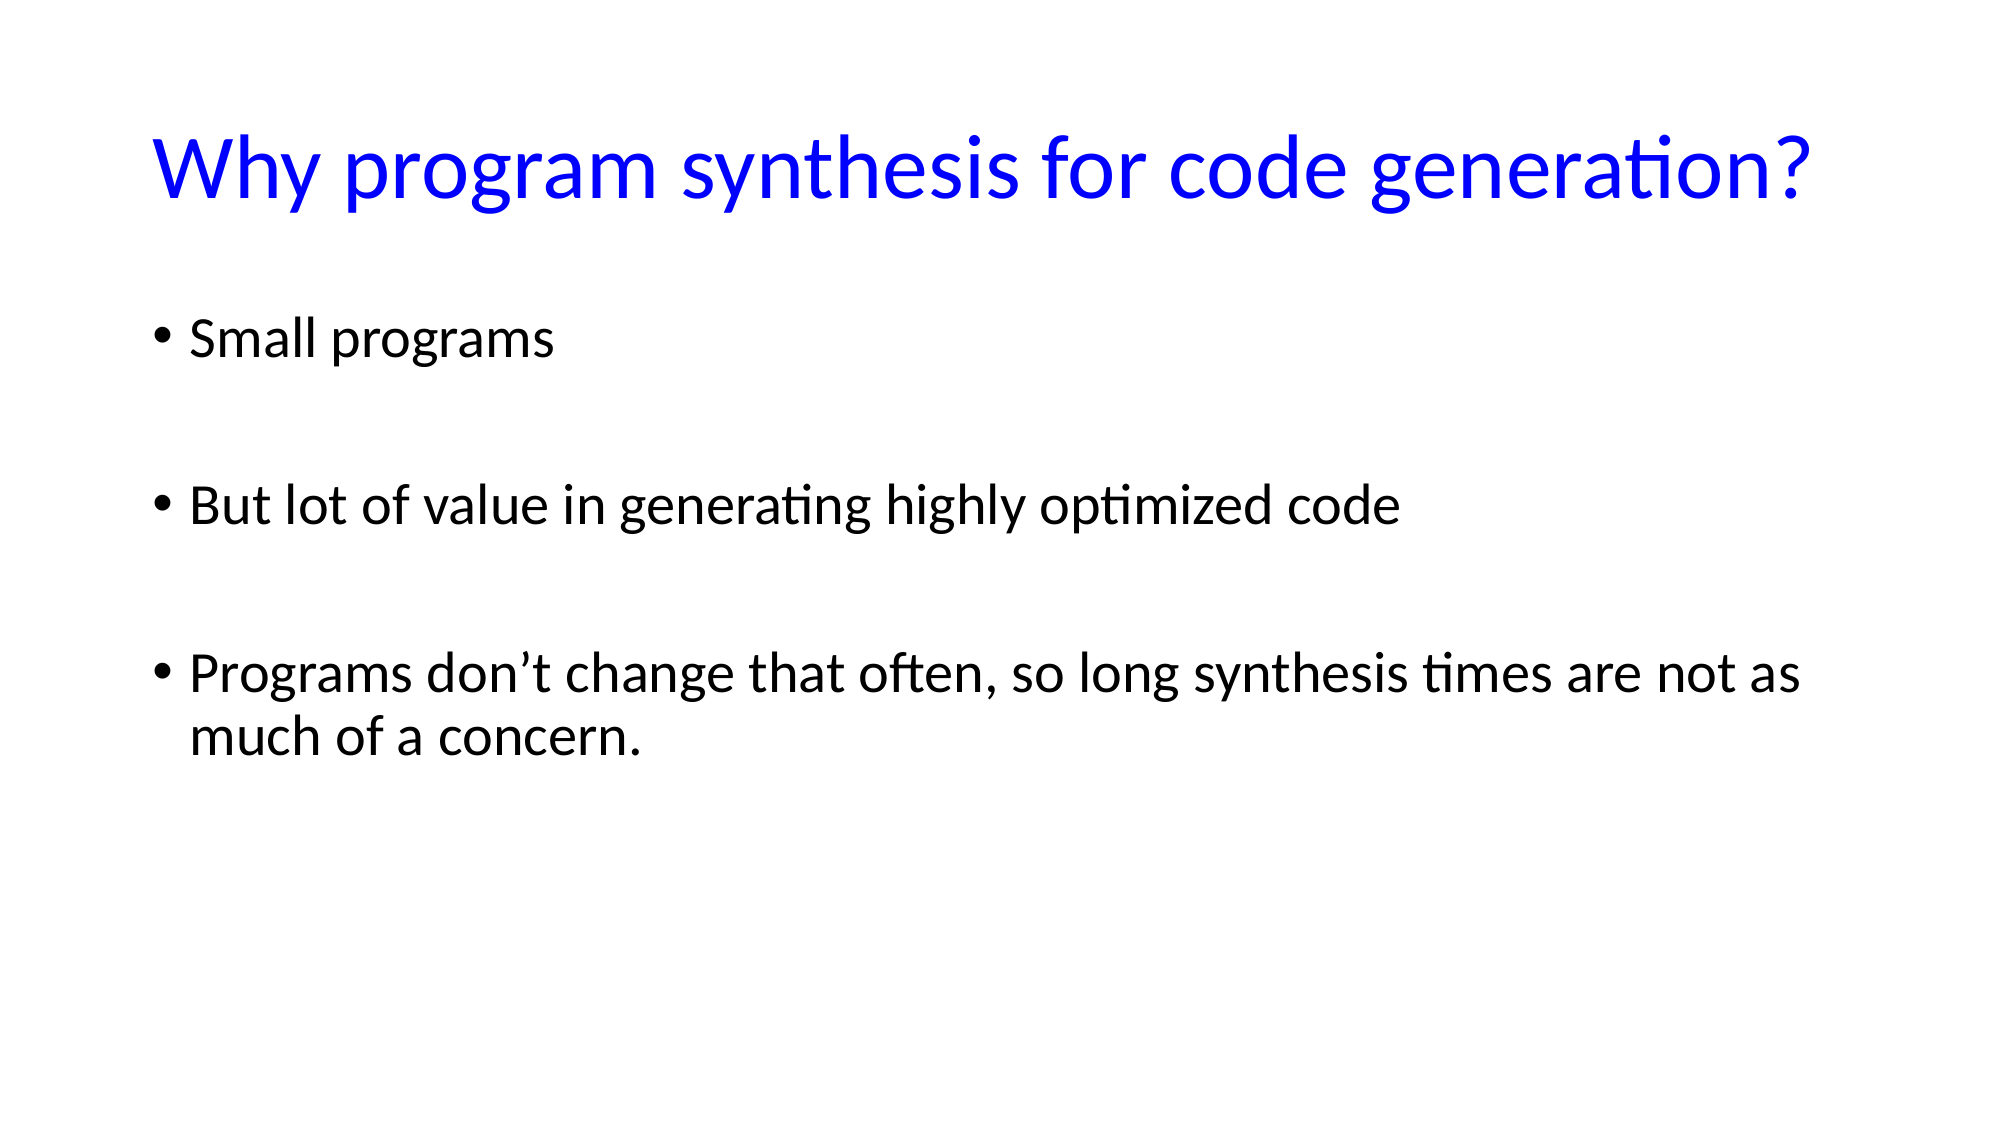

# Why program synthesis for code generation?
Small programs

But lot of value in generating highly optimized code

Programs don’t change that often, so long synthesis times are not as much of a concern.